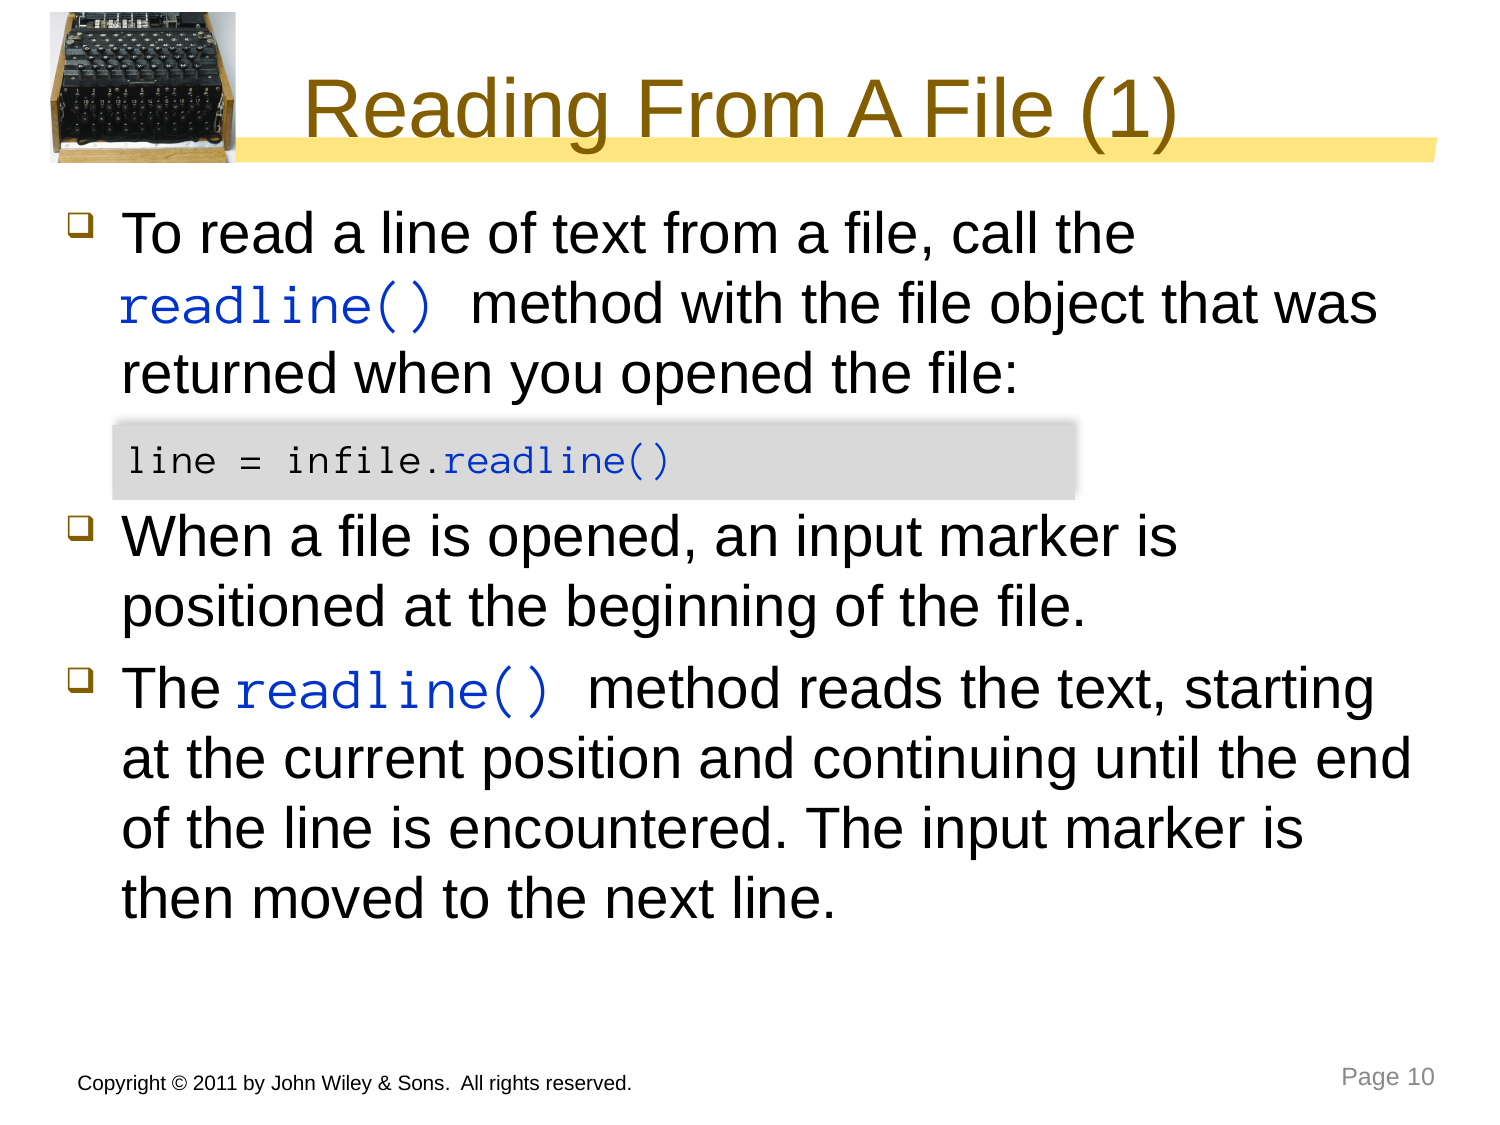

# Reading From A File (1)
To read a line of text from a file, call the readline() method with the file object that was returned when you opened the file:

When a file is opened, an input marker is positioned at the beginning of the file.
The readline() method reads the text, starting at the current position and continuing until the end of the line is encountered. The input marker is then moved to the next line.
line = infile.readline()

Copyright © 2011 by John Wiley & Sons.  All rights reserved.
Page 10